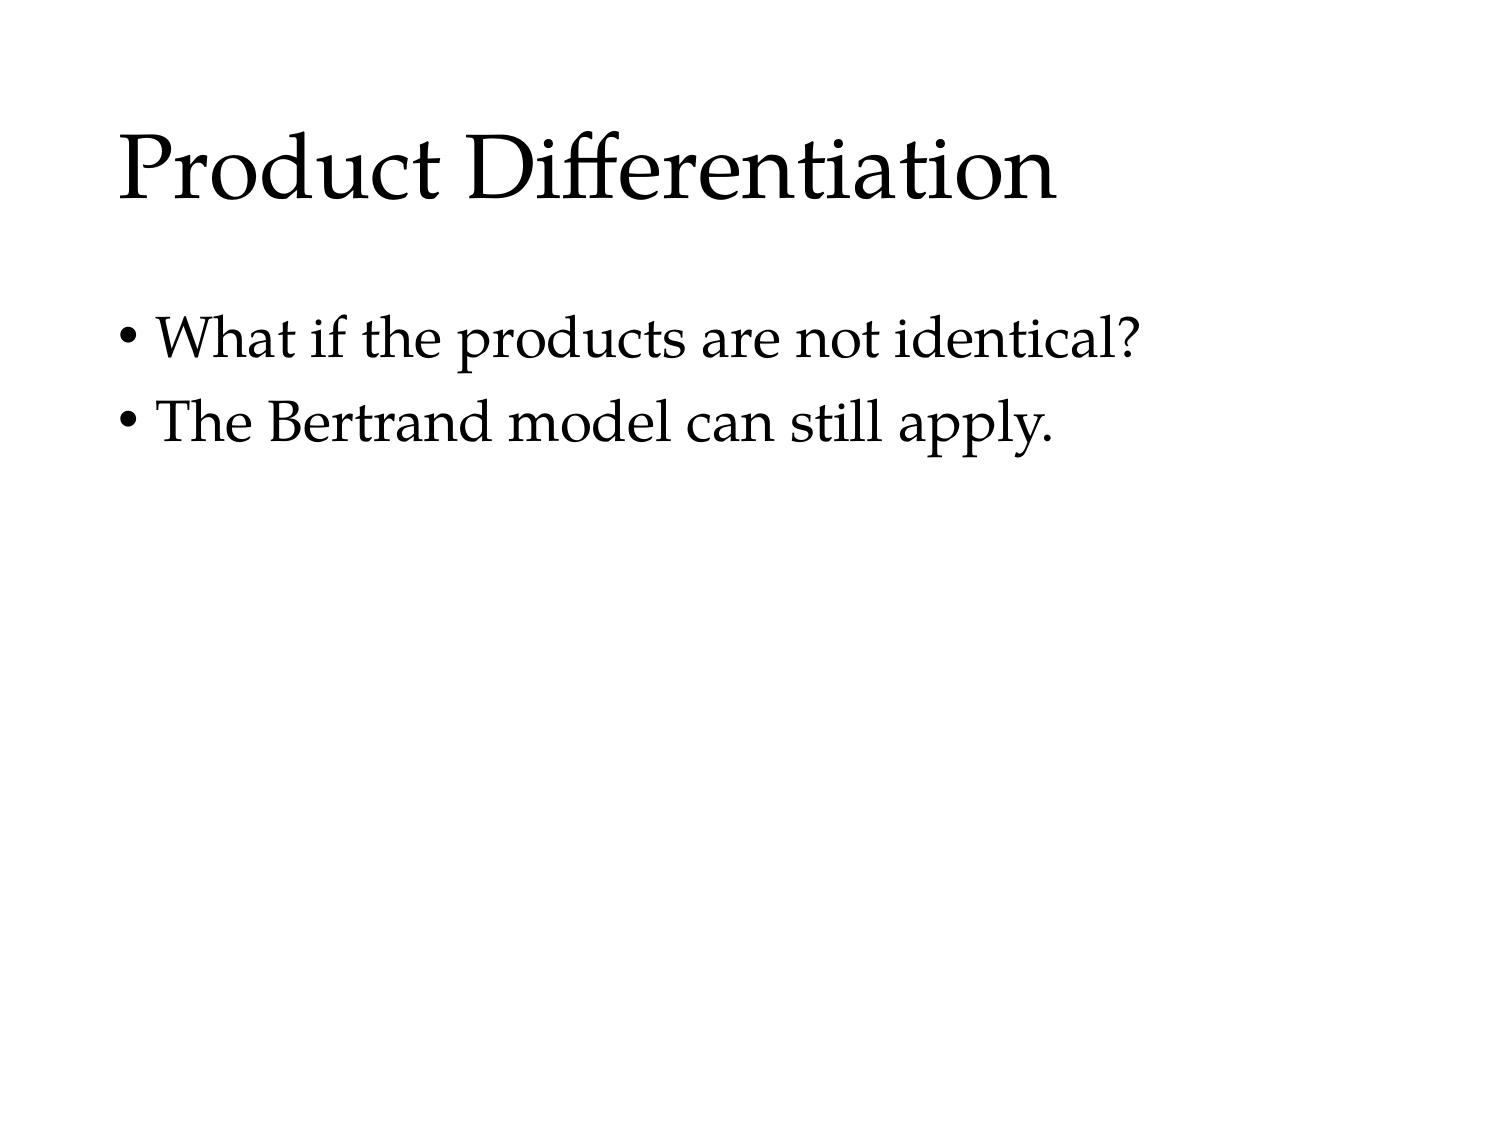

# Product Differentiation
What if the products are not identical?
The Bertrand model can still apply.